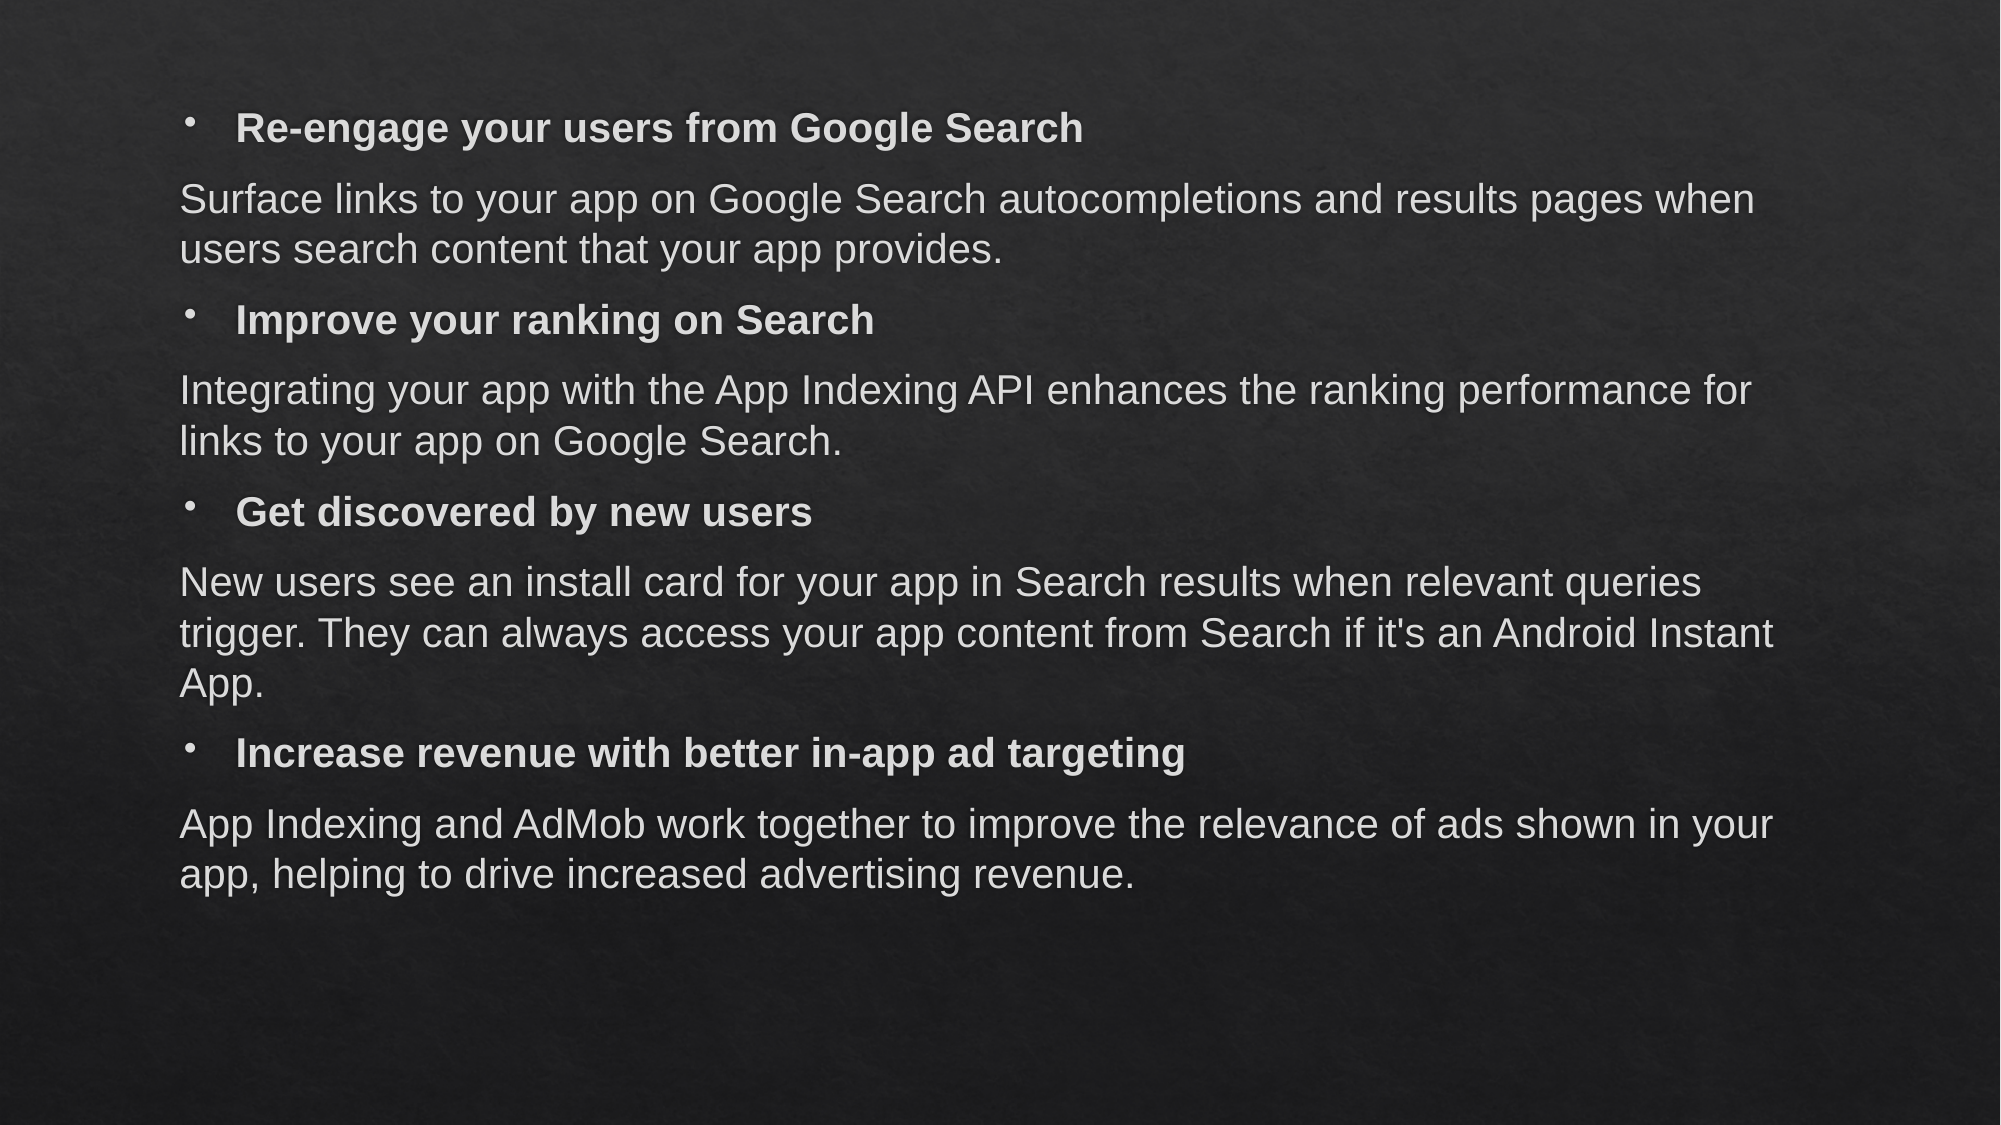

Re-engage your users from Google Search
Surface links to your app on Google Search autocompletions and results pages when users search content that your app provides.
Improve your ranking on Search
Integrating your app with the App Indexing API enhances the ranking performance for links to your app on Google Search.
Get discovered by new users
New users see an install card for your app in Search results when relevant queries trigger. They can always access your app content from Search if it's an Android Instant App.
Increase revenue with better in-app ad targeting
App Indexing and AdMob work together to improve the relevance of ads shown in your app, helping to drive increased advertising revenue.